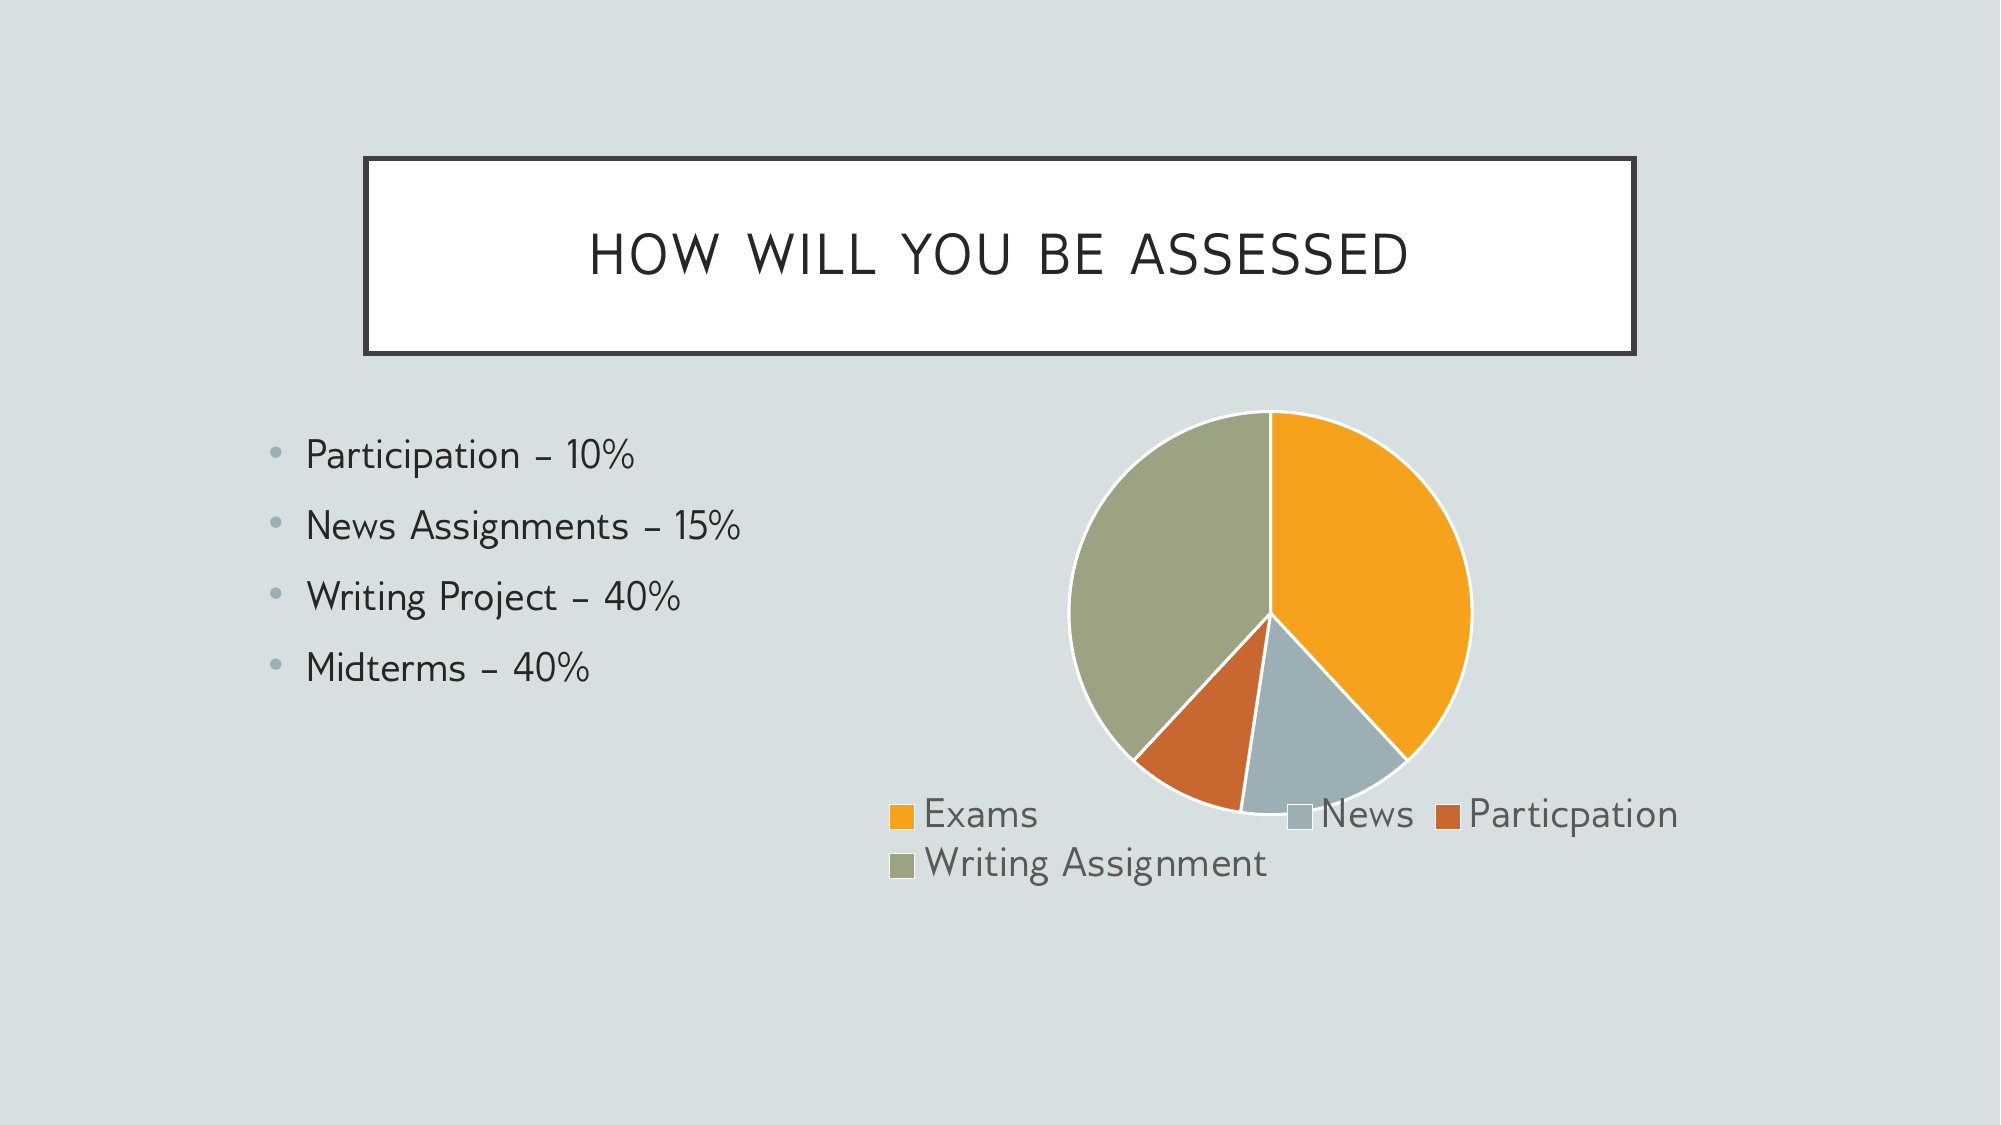

# How will you be assessed

### Chart

| Category | Sales |
|---|---|
| Exams | 40.0 |
| News | 15.0 |
| Particpation | 10.0 |
| Writing Assignment | 40.0 |
Participation – 10%
News Assignments – 15%
Writing Project – 40%
Midterms – 40%